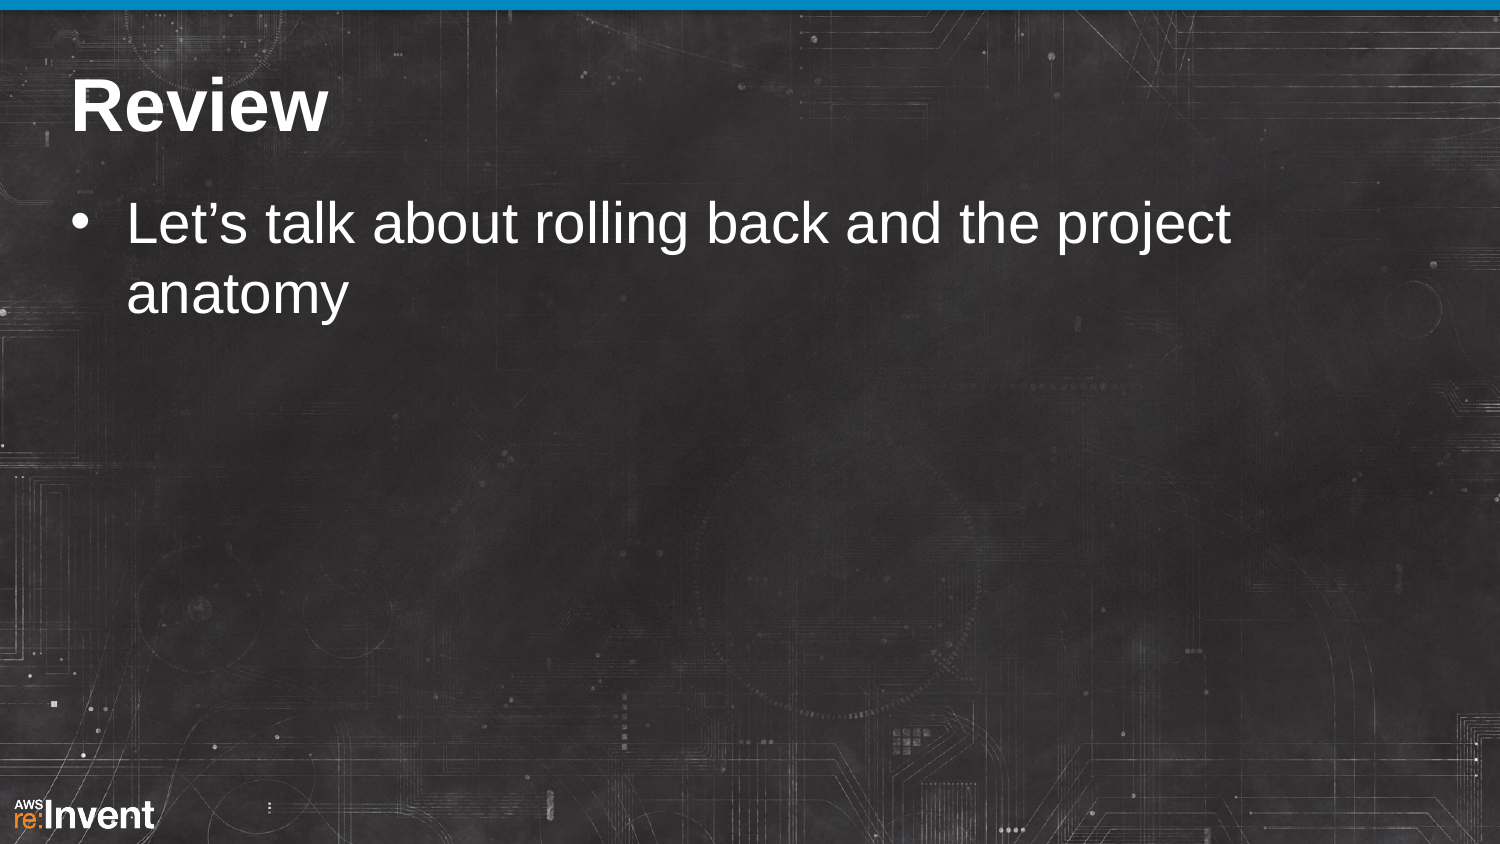

# Review
Let’s talk about rolling back and the project anatomy